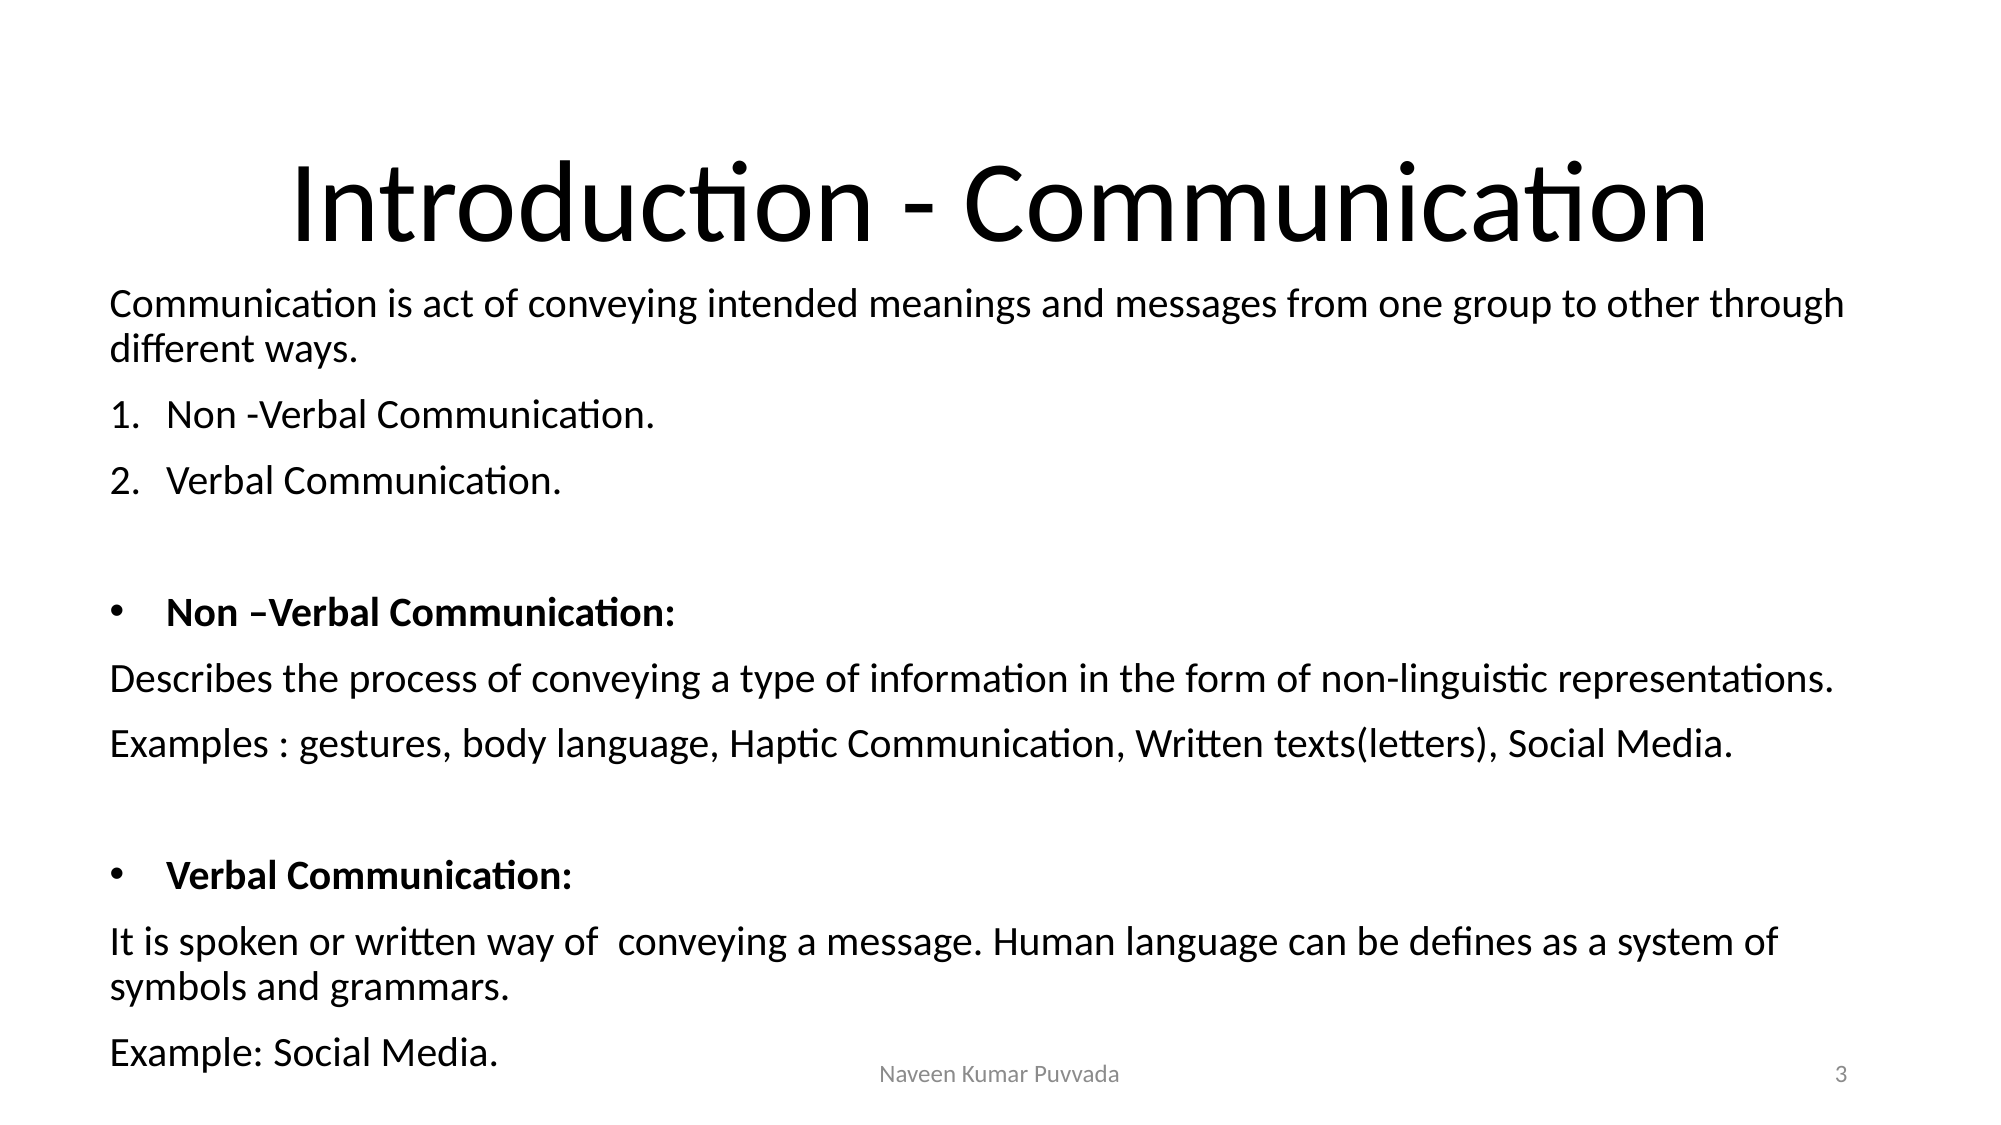

# Introduction - Communication
Communication is act of conveying intended meanings and messages from one group to other through different ways.
Non -Verbal Communication.
Verbal Communication.

Non –Verbal Communication:
Describes the process of conveying a type of information in the form of non-linguistic representations.
Examples : gestures, body language, Haptic Communication, Written texts(letters), Social Media.

Verbal Communication:
It is spoken or written way of  conveying a message. Human language can be defines as a system of symbols and grammars.
Example: Social Media.

Naveen Kumar Puvvada
3